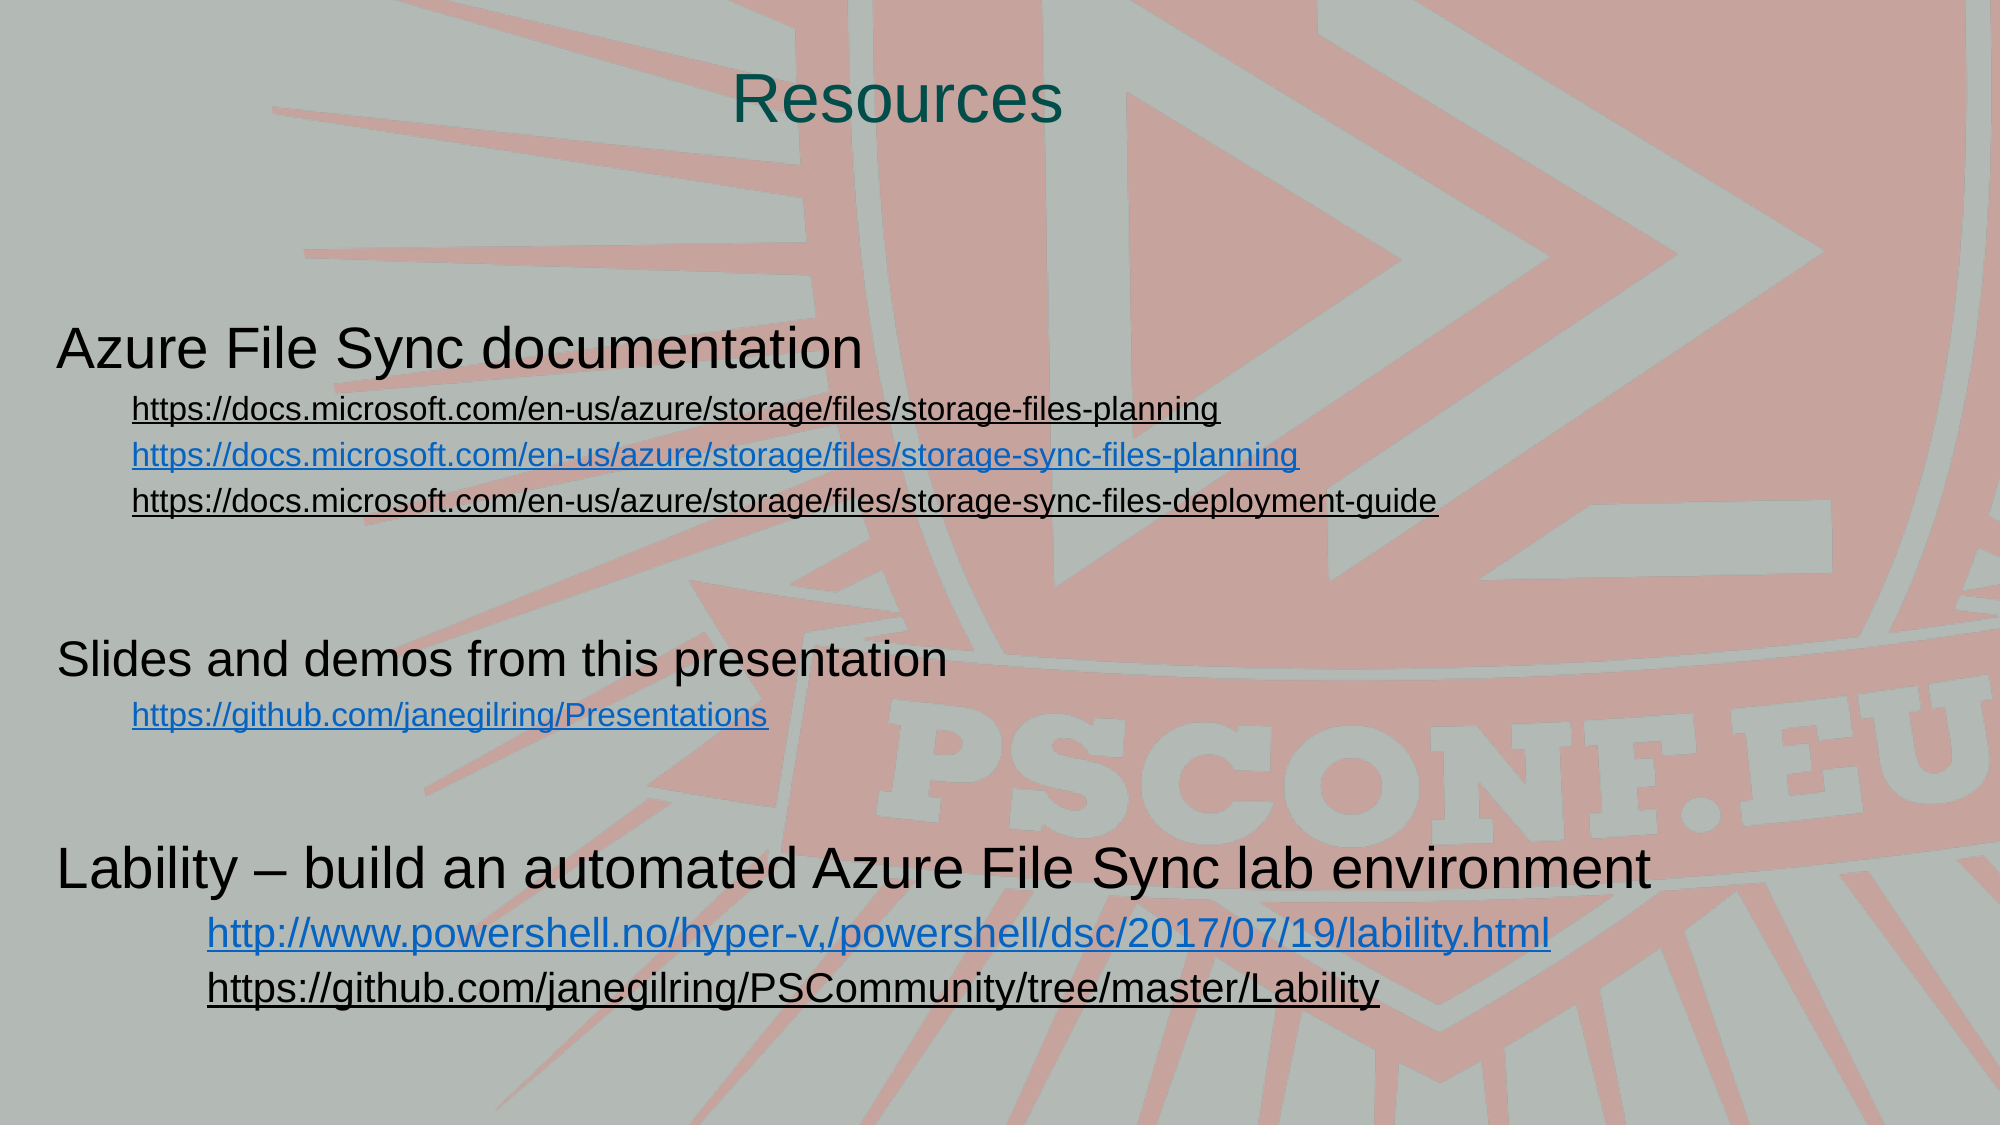

# Resources
Azure File Sync documentation
https://docs.microsoft.com/en-us/azure/storage/files/storage-files-planning
https://docs.microsoft.com/en-us/azure/storage/files/storage-sync-files-planning
https://docs.microsoft.com/en-us/azure/storage/files/storage-sync-files-deployment-guide

Slides and demos from this presentation
https://github.com/janegilring/Presentations

Lability – build an automated Azure File Sync lab environment
http://www.powershell.no/hyper-v,/powershell/dsc/2017/07/19/lability.html
https://github.com/janegilring/PSCommunity/tree/master/Lability